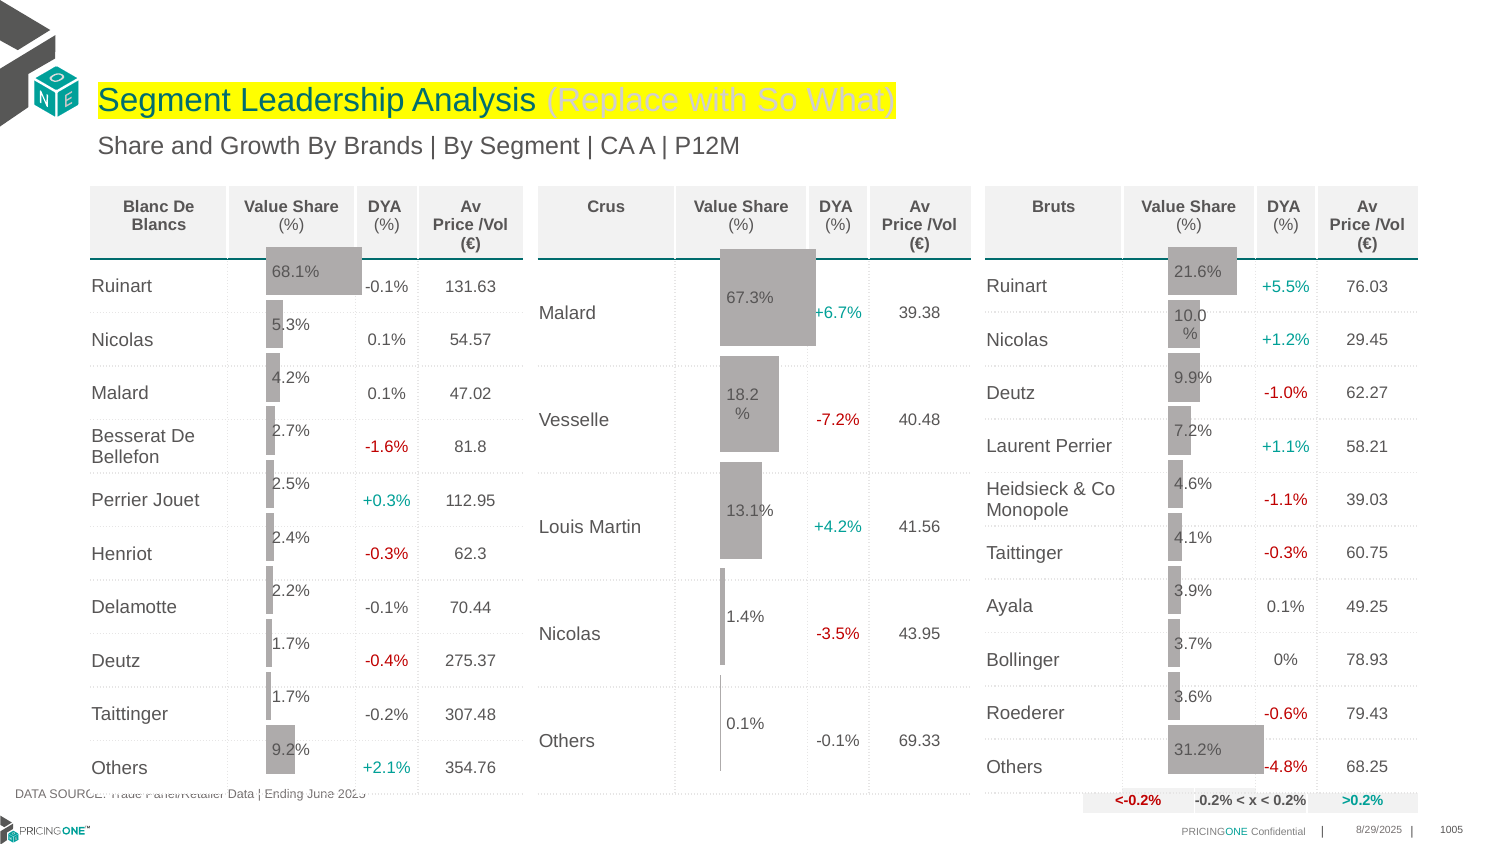

# Segment Leadership Analysis (Replace with So What)
Share and Growth By Brands | By Segment | CA A | P12M
| Crus | Value Share (%) | DYA (%) | Av Price /Vol (€) |
| --- | --- | --- | --- |
| Malard |  | +6.7% | 39.38 |
| Vesselle |  | -7.2% | 40.48 |
| Louis Martin |  | +4.2% | 41.56 |
| Nicolas |  | -3.5% | 43.95 |
| Others |  | -0.1% | 69.33 |
| Blanc De Blancs | Value Share (%) | DYA (%) | Av Price /Vol (€) |
| --- | --- | --- | --- |
| Ruinart |  | -0.1% | 131.63 |
| Nicolas |  | 0.1% | 54.57 |
| Malard |  | 0.1% | 47.02 |
| Besserat De Bellefon |  | -1.6% | 81.8 |
| Perrier Jouet |  | +0.3% | 112.95 |
| Henriot |  | -0.3% | 62.3 |
| Delamotte |  | -0.1% | 70.44 |
| Deutz |  | -0.4% | 275.37 |
| Taittinger |  | -0.2% | 307.48 |
| Others |  | +2.1% | 354.76 |
| Bruts | Value Share (%) | DYA (%) | Av Price /Vol (€) |
| --- | --- | --- | --- |
| Ruinart |  | +5.5% | 76.03 |
| Nicolas |  | +1.2% | 29.45 |
| Deutz |  | -1.0% | 62.27 |
| Laurent Perrier |  | +1.1% | 58.21 |
| Heidsieck & Co Monopole |  | -1.1% | 39.03 |
| Taittinger |  | -0.3% | 60.75 |
| Ayala |  | 0.1% | 49.25 |
| Bollinger |  | 0% | 78.93 |
| Roederer |  | -0.6% | 79.43 |
| Others |  | -4.8% | 68.25 |

### Chart

| Category | Blanc De Blancs | CA A |
|---|---|
|  | 0.6812886345100402 |

### Chart

| Category | Crus | CA A |
|---|---|
|  | 0.6727878473288912 |

### Chart

| Category | Bruts | CA A |
|---|---|
|  | 0.21644149365766396 |
DATA SOURCE: Trade Panel/Retailer Data | Ending June 2025
| <-0.2% | -0.2% < x < 0.2% | >0.2% |
| --- | --- | --- |

8/29/2025
1005